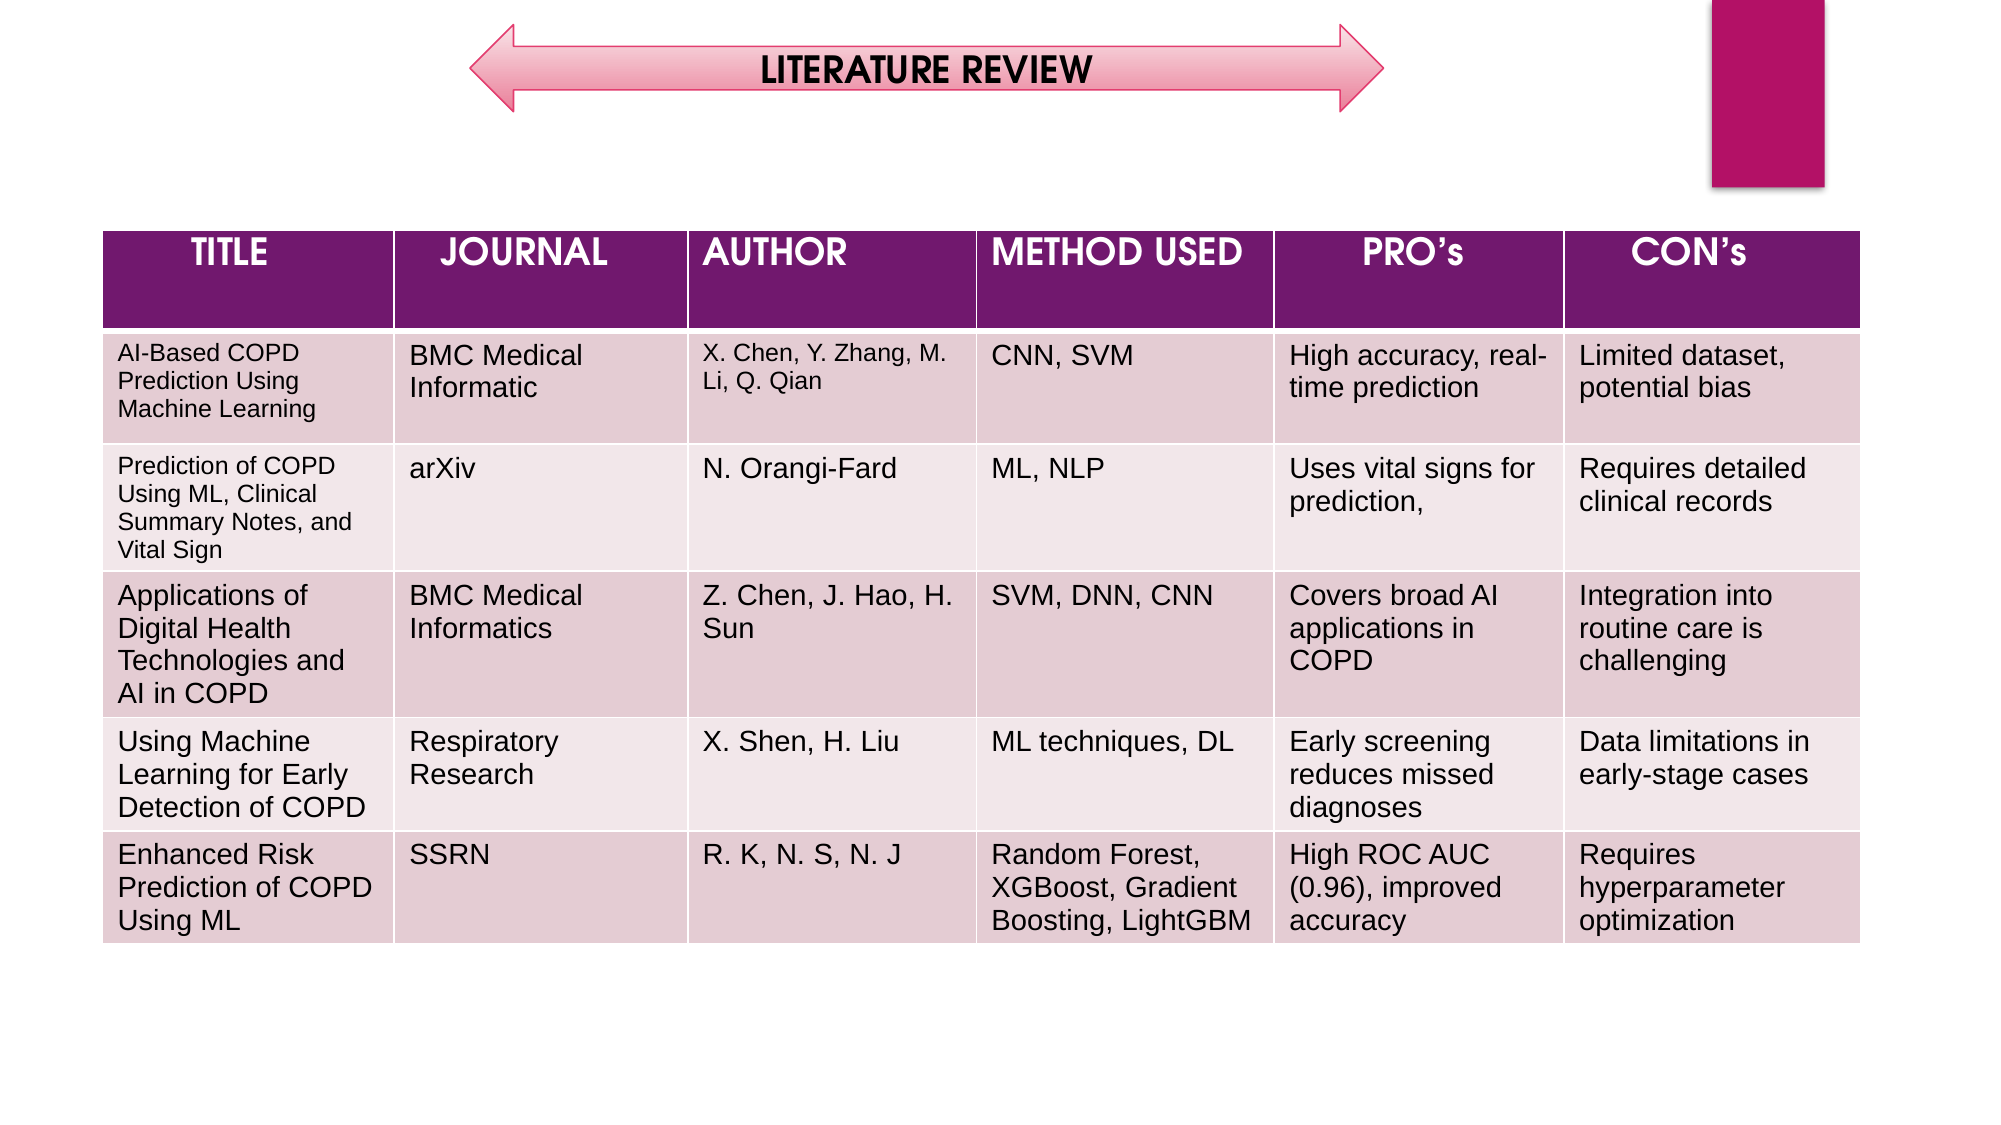

LITERATURE REVIEW
| TITLE | JOURNAL | AUTHOR | METHOD USED | PRO’s | CON’s |
| --- | --- | --- | --- | --- | --- |
| AI-Based COPD Prediction Using Machine Learning | BMC Medical Informatic | X. Chen, Y. Zhang, M. Li, Q. Qian | CNN, SVM | High accuracy, real-time prediction | Limited dataset, potential bias |
| Prediction of COPD Using ML, Clinical Summary Notes, and Vital Sign | arXiv | N. Orangi-Fard | ML, NLP | Uses vital signs for prediction, | Requires detailed clinical records |
| Applications of Digital Health Technologies and AI in COPD | BMC Medical Informatics | Z. Chen, J. Hao, H. Sun | SVM, DNN, CNN | Covers broad AI applications in COPD | Integration into routine care is challenging |
| Using Machine Learning for Early Detection of COPD | Respiratory Research | X. Shen, H. Liu | ML techniques, DL | Early screening reduces missed diagnoses | Data limitations in early-stage cases |
| Enhanced Risk Prediction of COPD Using ML | SSRN | R. K, N. S, N. J | Random Forest, XGBoost, Gradient Boosting, LightGBM | High ROC AUC (0.96), improved accuracy | Requires hyperparameter optimization |